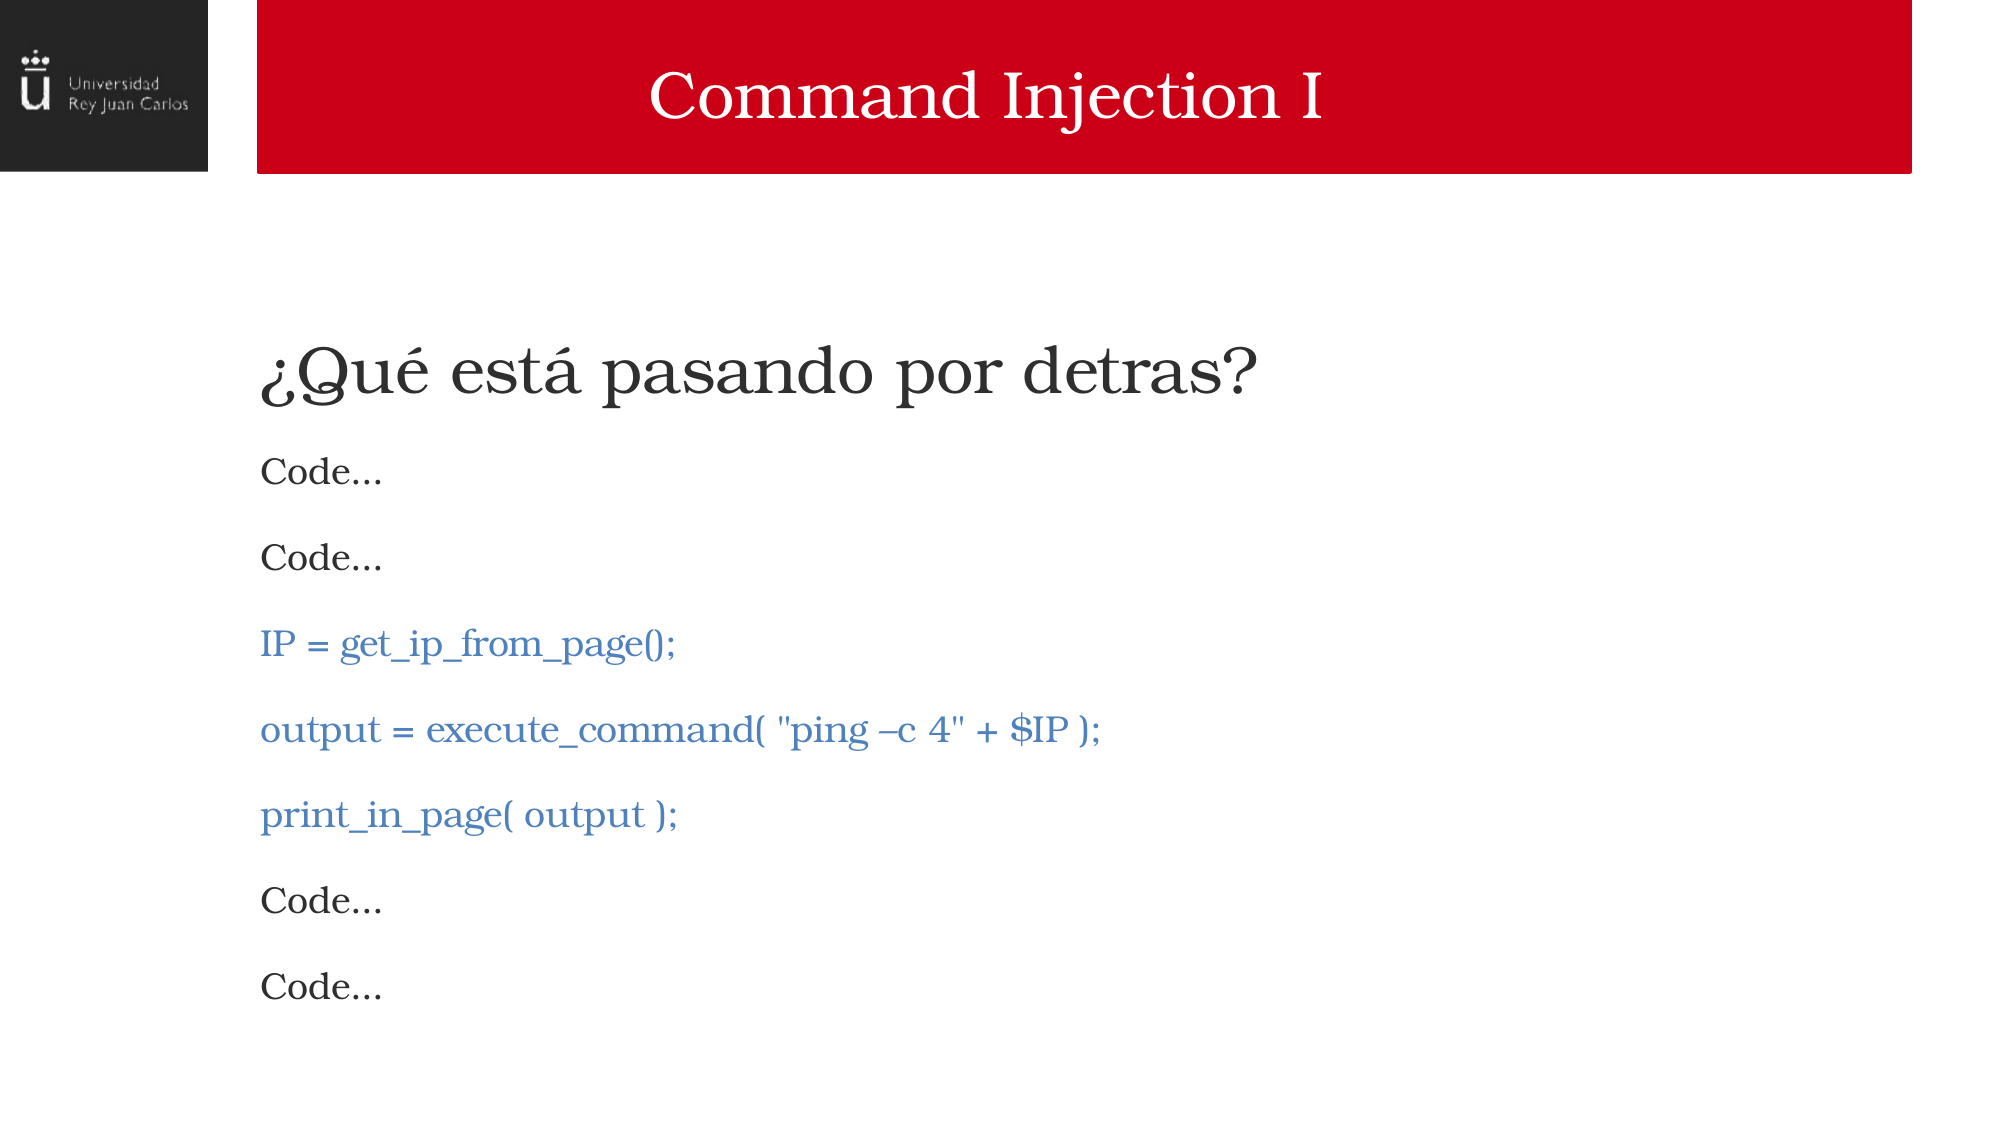

Command Injection I

¿Qué está pasando por detras?
Code...
Code...
IP = get_ip_from_page();
output = execute_command( "ping –c 4" + $IP );
print_in_page( output );
Code...
Code...